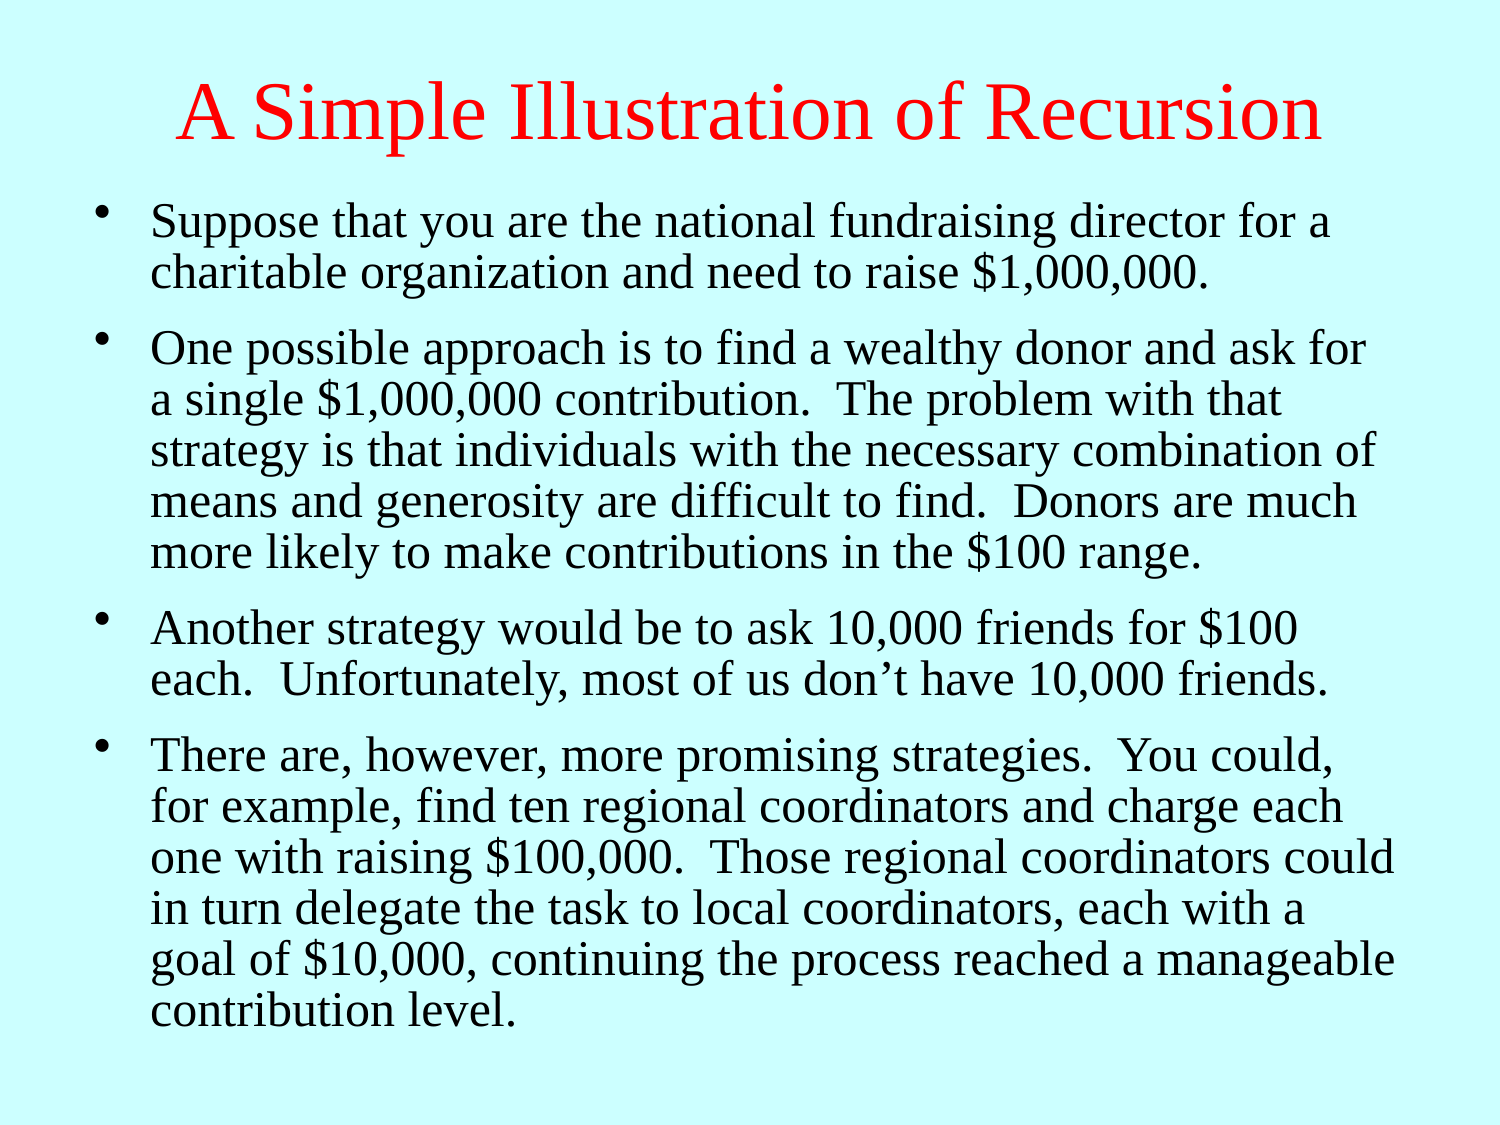

# A Simple Illustration of Recursion
Suppose that you are the national fundraising director for a charitable organization and need to raise $1,000,000.
One possible approach is to find a wealthy donor and ask for a single $1,000,000 contribution.  The problem with that strategy is that individuals with the necessary combination of means and generosity are difficult to find.  Donors are much more likely to make contributions in the $100 range.
Another strategy would be to ask 10,000 friends for $100 each.  Unfortunately, most of us don’t have 10,000 friends.
There are, however, more promising strategies.  You could, for example, find ten regional coordinators and charge each one with raising $100,000.  Those regional coordinators could in turn delegate the task to local coordinators, each with a goal of $10,000, continuing the process reached a manageable contribution level.